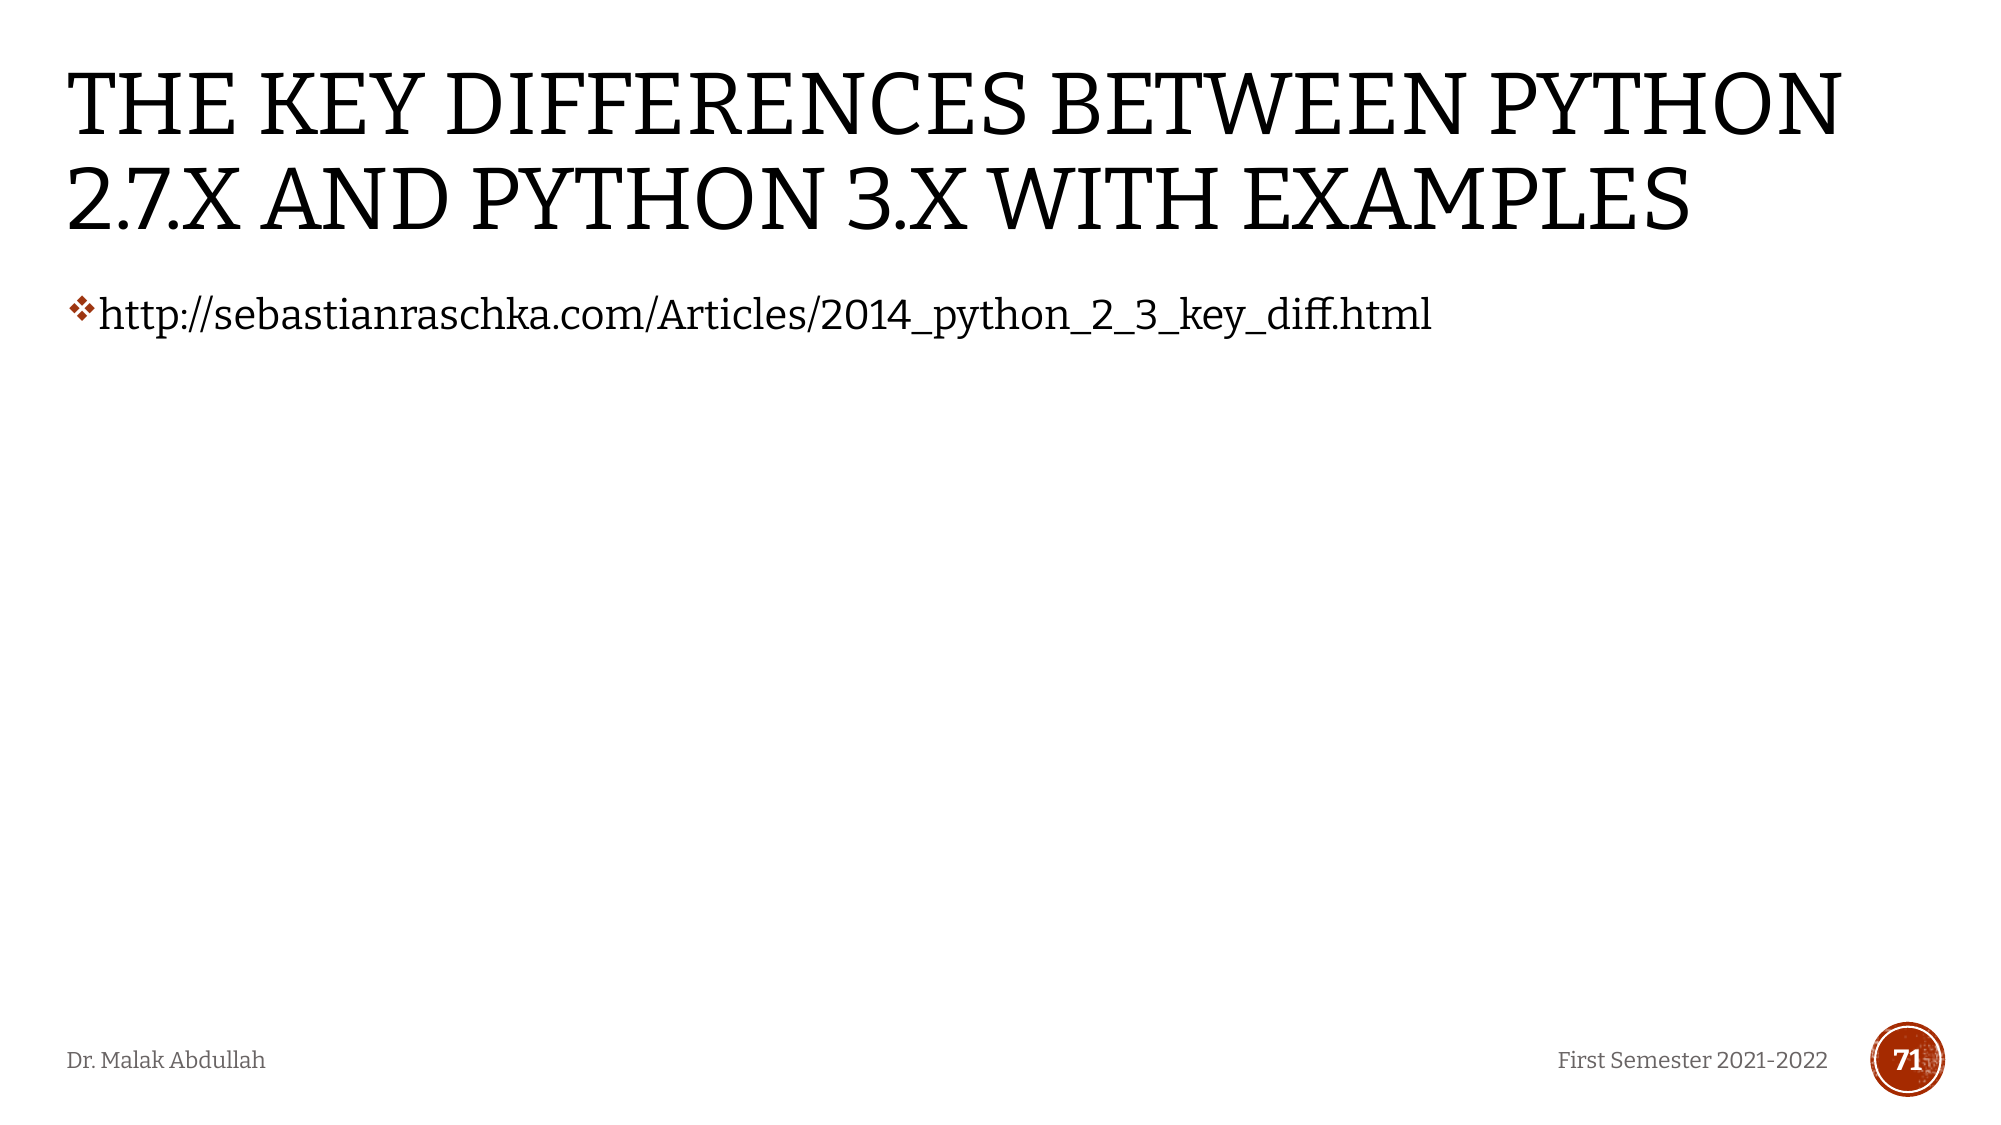

# The key differences between Python 2.7.x and Python 3.x with examples
http://sebastianraschka.com/Articles/2014_python_2_3_key_diff.html
Dr. Malak Abdullah
First Semester 2021-2022
71